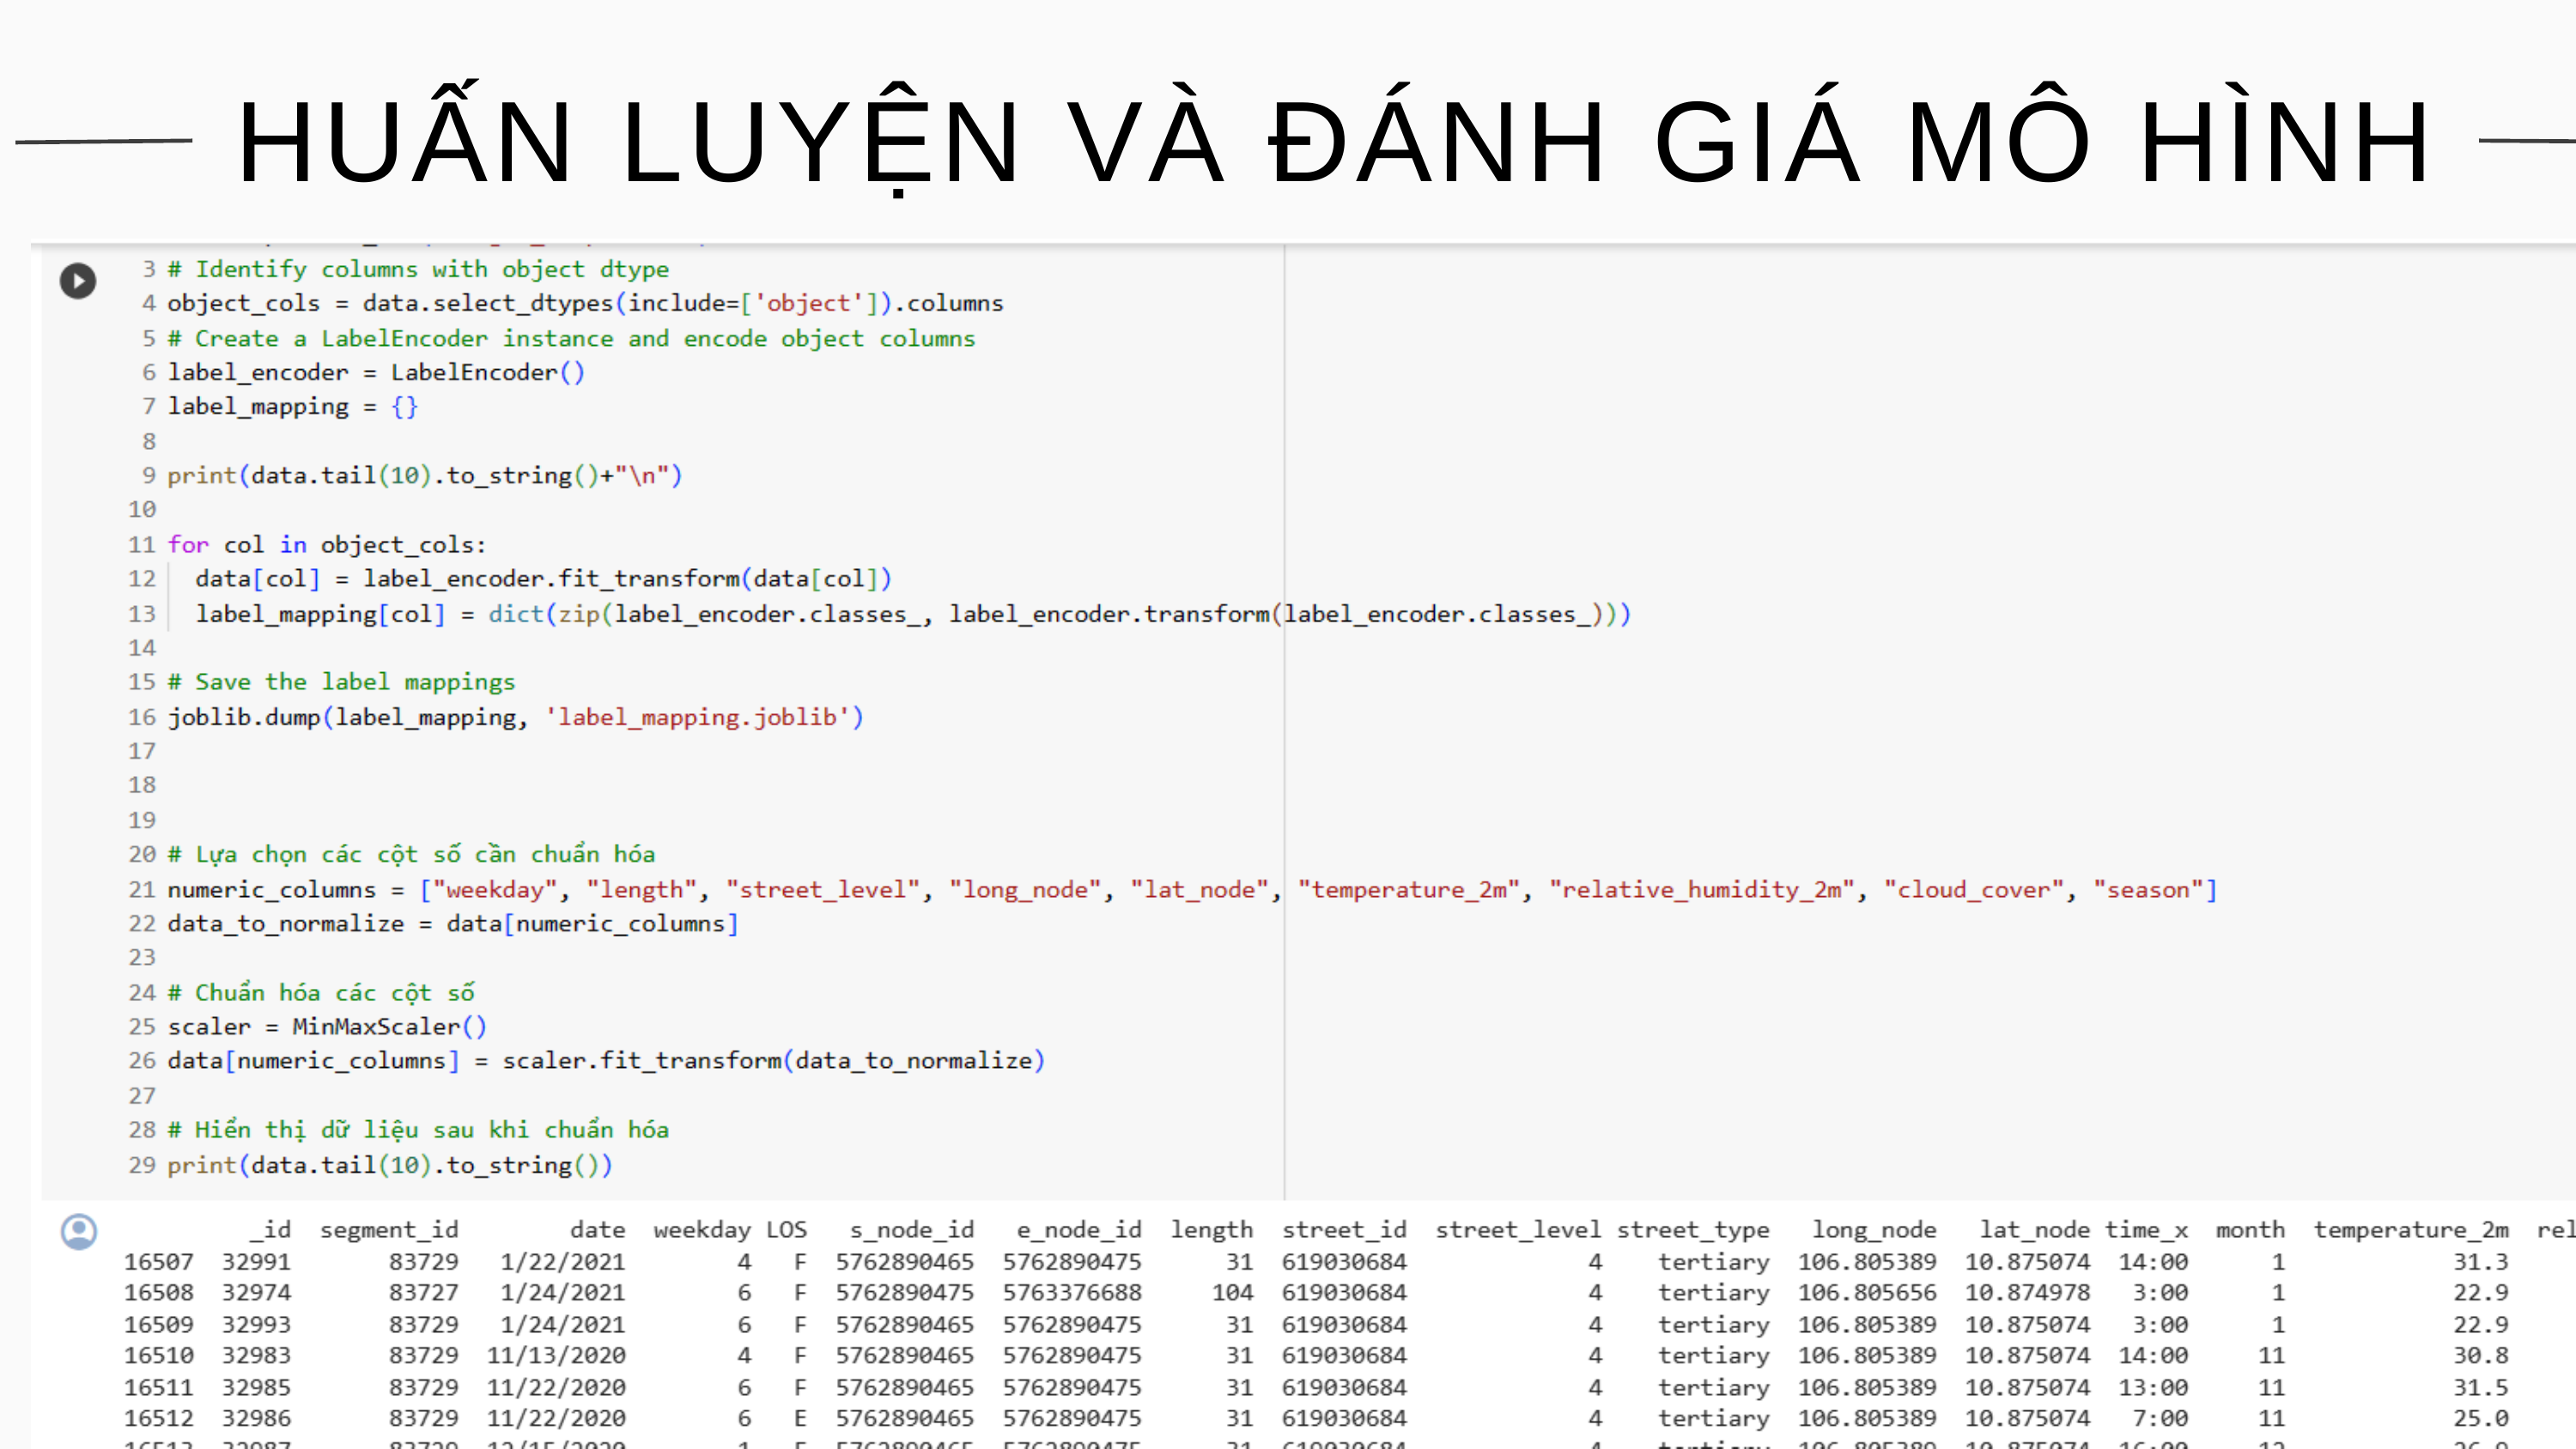

HUẤN LUYỆN VÀ ĐÁNH GIÁ MÔ HÌNH